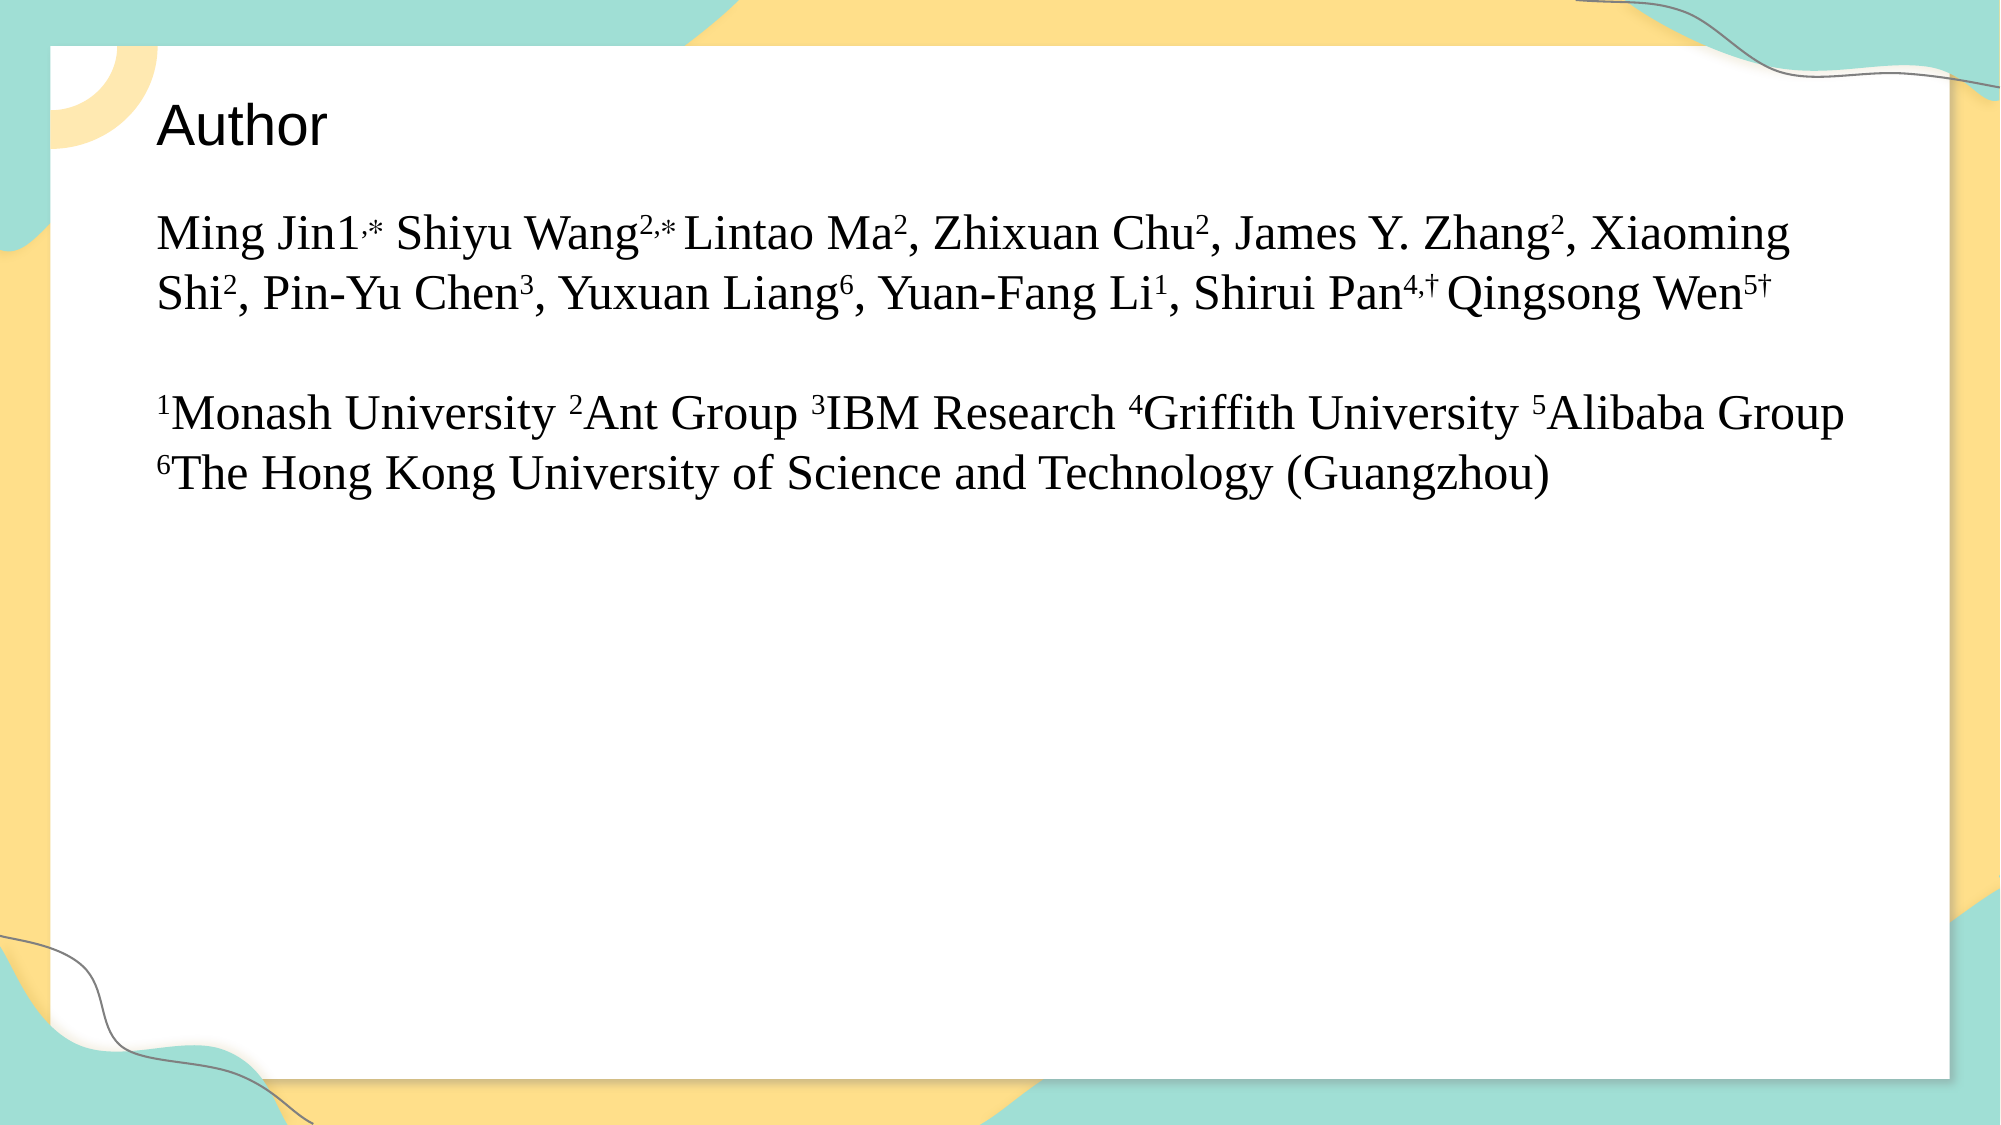

# Author
Ming Jin1,∗ Shiyu Wang2,∗ Lintao Ma2, Zhixuan Chu2, James Y. Zhang2, Xiaoming Shi2, Pin-Yu Chen3, Yuxuan Liang6, Yuan-Fang Li1, Shirui Pan4,† Qingsong Wen5†

1Monash University 2Ant Group 3IBM Research 4Griffith University 5Alibaba Group 6The Hong Kong University of Science and Technology (Guangzhou)